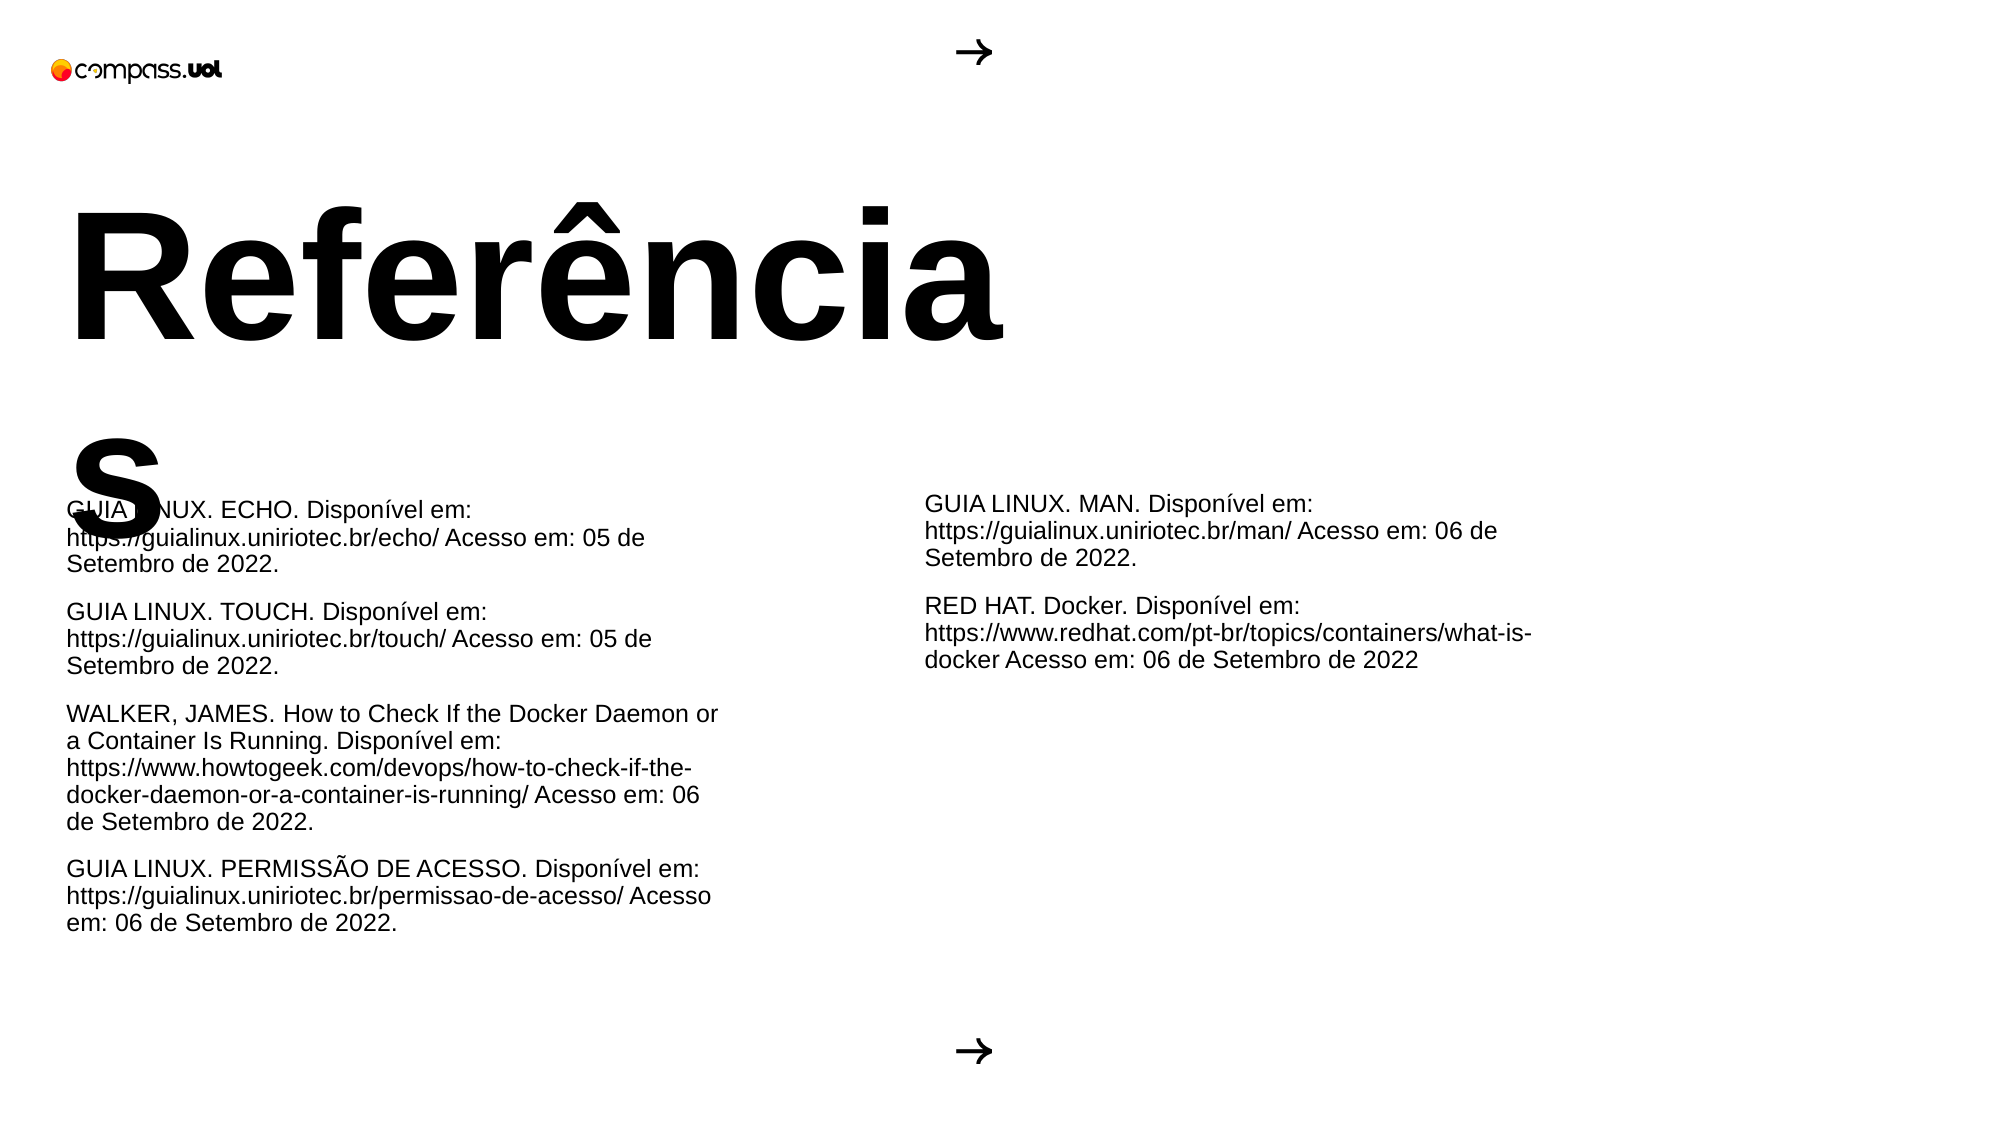

Referências
GUIA LINUX. MAN. Disponível em: https://guialinux.uniriotec.br/man/ Acesso em: 06 de Setembro de 2022.
RED HAT. Docker. Disponível em: https://www.redhat.com/pt-br/topics/containers/what-is-docker Acesso em: 06 de Setembro de 2022

GUIA LINUX. ECHO. Disponível em: https://guialinux.uniriotec.br/echo/ Acesso em: 05 de Setembro de 2022.
GUIA LINUX. TOUCH. Disponível em: https://guialinux.uniriotec.br/touch/ Acesso em: 05 de Setembro de 2022.
WALKER, JAMES. How to Check If the Docker Daemon or a Container Is Running. Disponível em: https://www.howtogeek.com/devops/how-to-check-if-the-docker-daemon-or-a-container-is-running/ Acesso em: 06 de Setembro de 2022.
GUIA LINUX. PERMISSÃO DE ACESSO. Disponível em: https://guialinux.uniriotec.br/permissao-de-acesso/ Acesso em: 06 de Setembro de 2022.